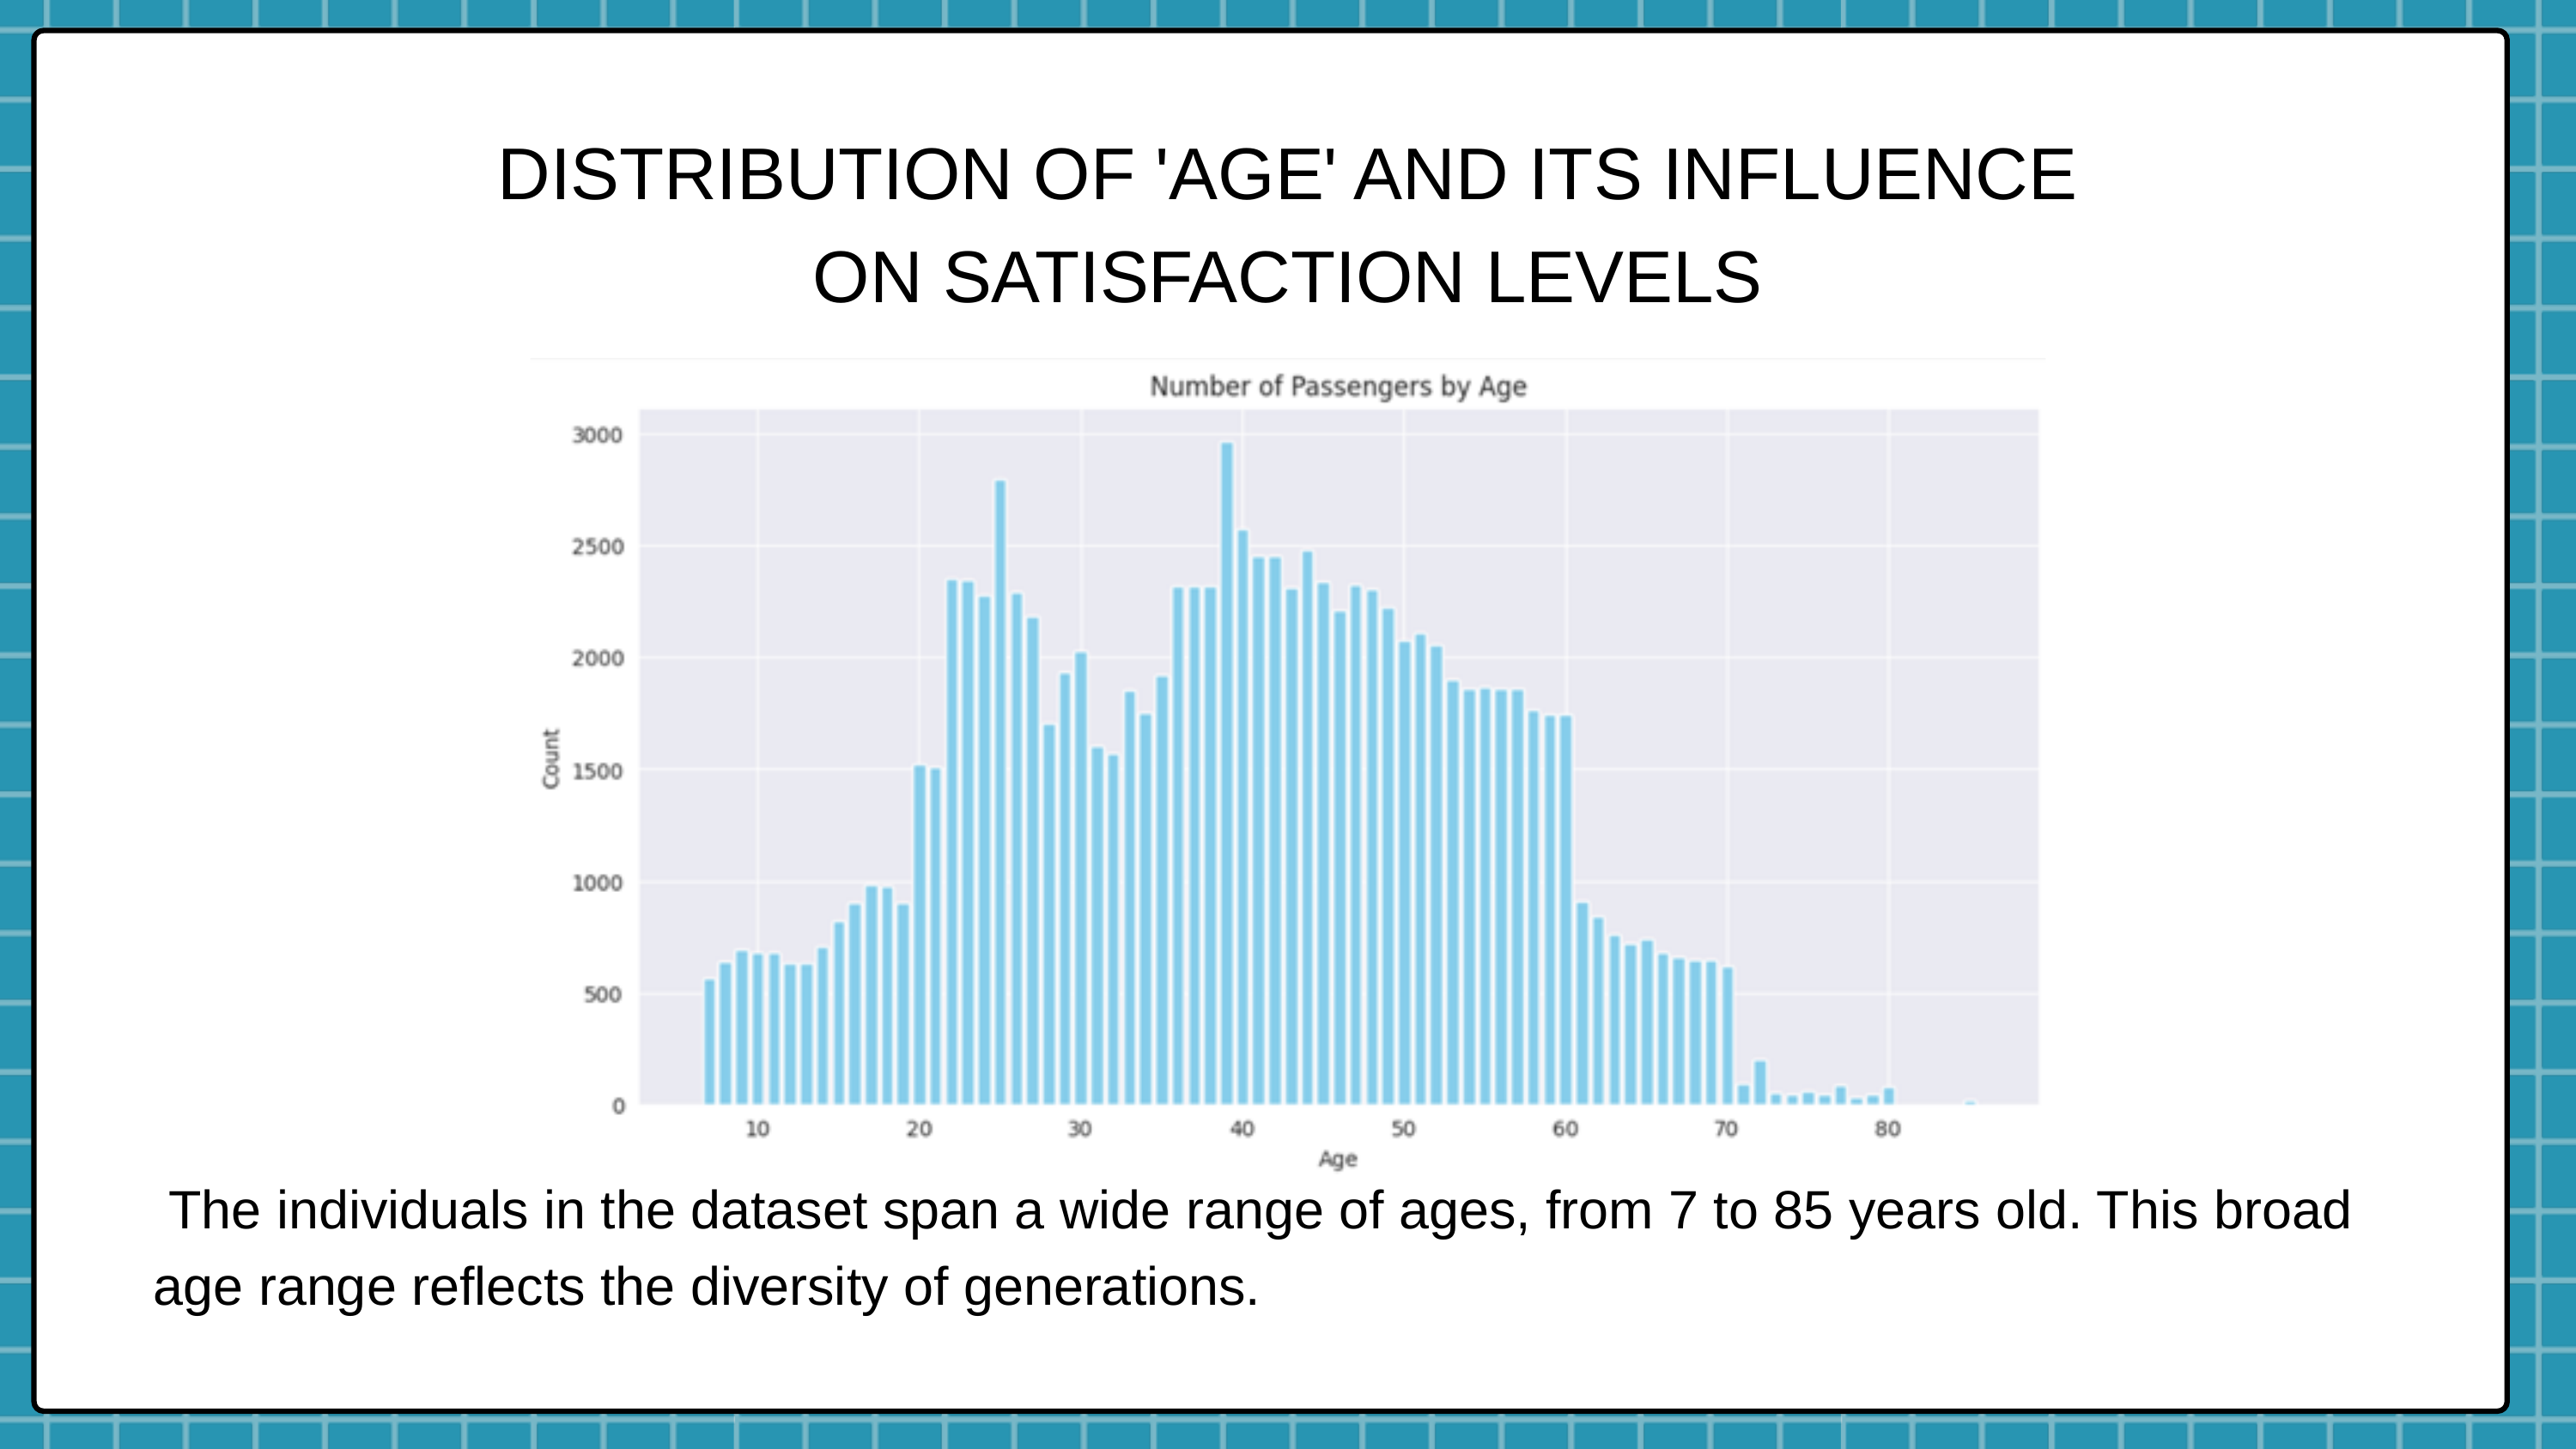

DISTRIBUTION OF 'AGE' AND ITS INFLUENCE ON SATISFACTION LEVELS

 The individuals in the dataset span a wide range of ages, from 7 to 85 years old. This broad age range reflects the diversity of generations.